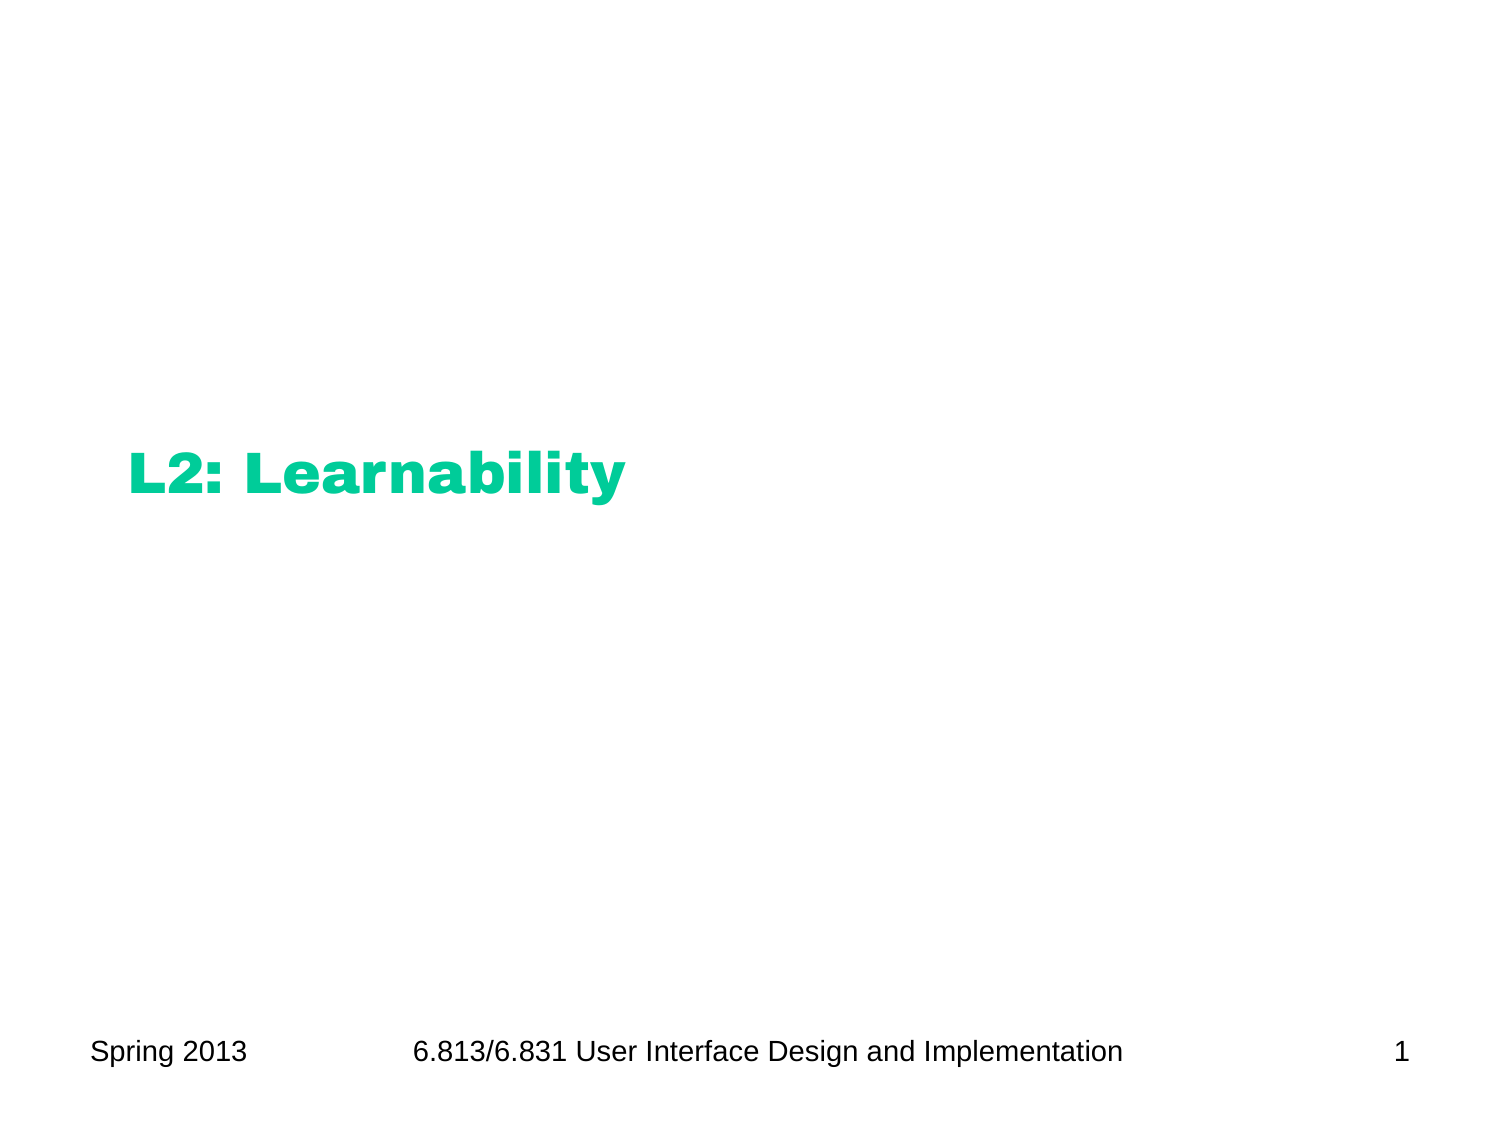

# L2: Learnability

Spring 2013
6.813/6.831 User Interface Design and Implementation
1